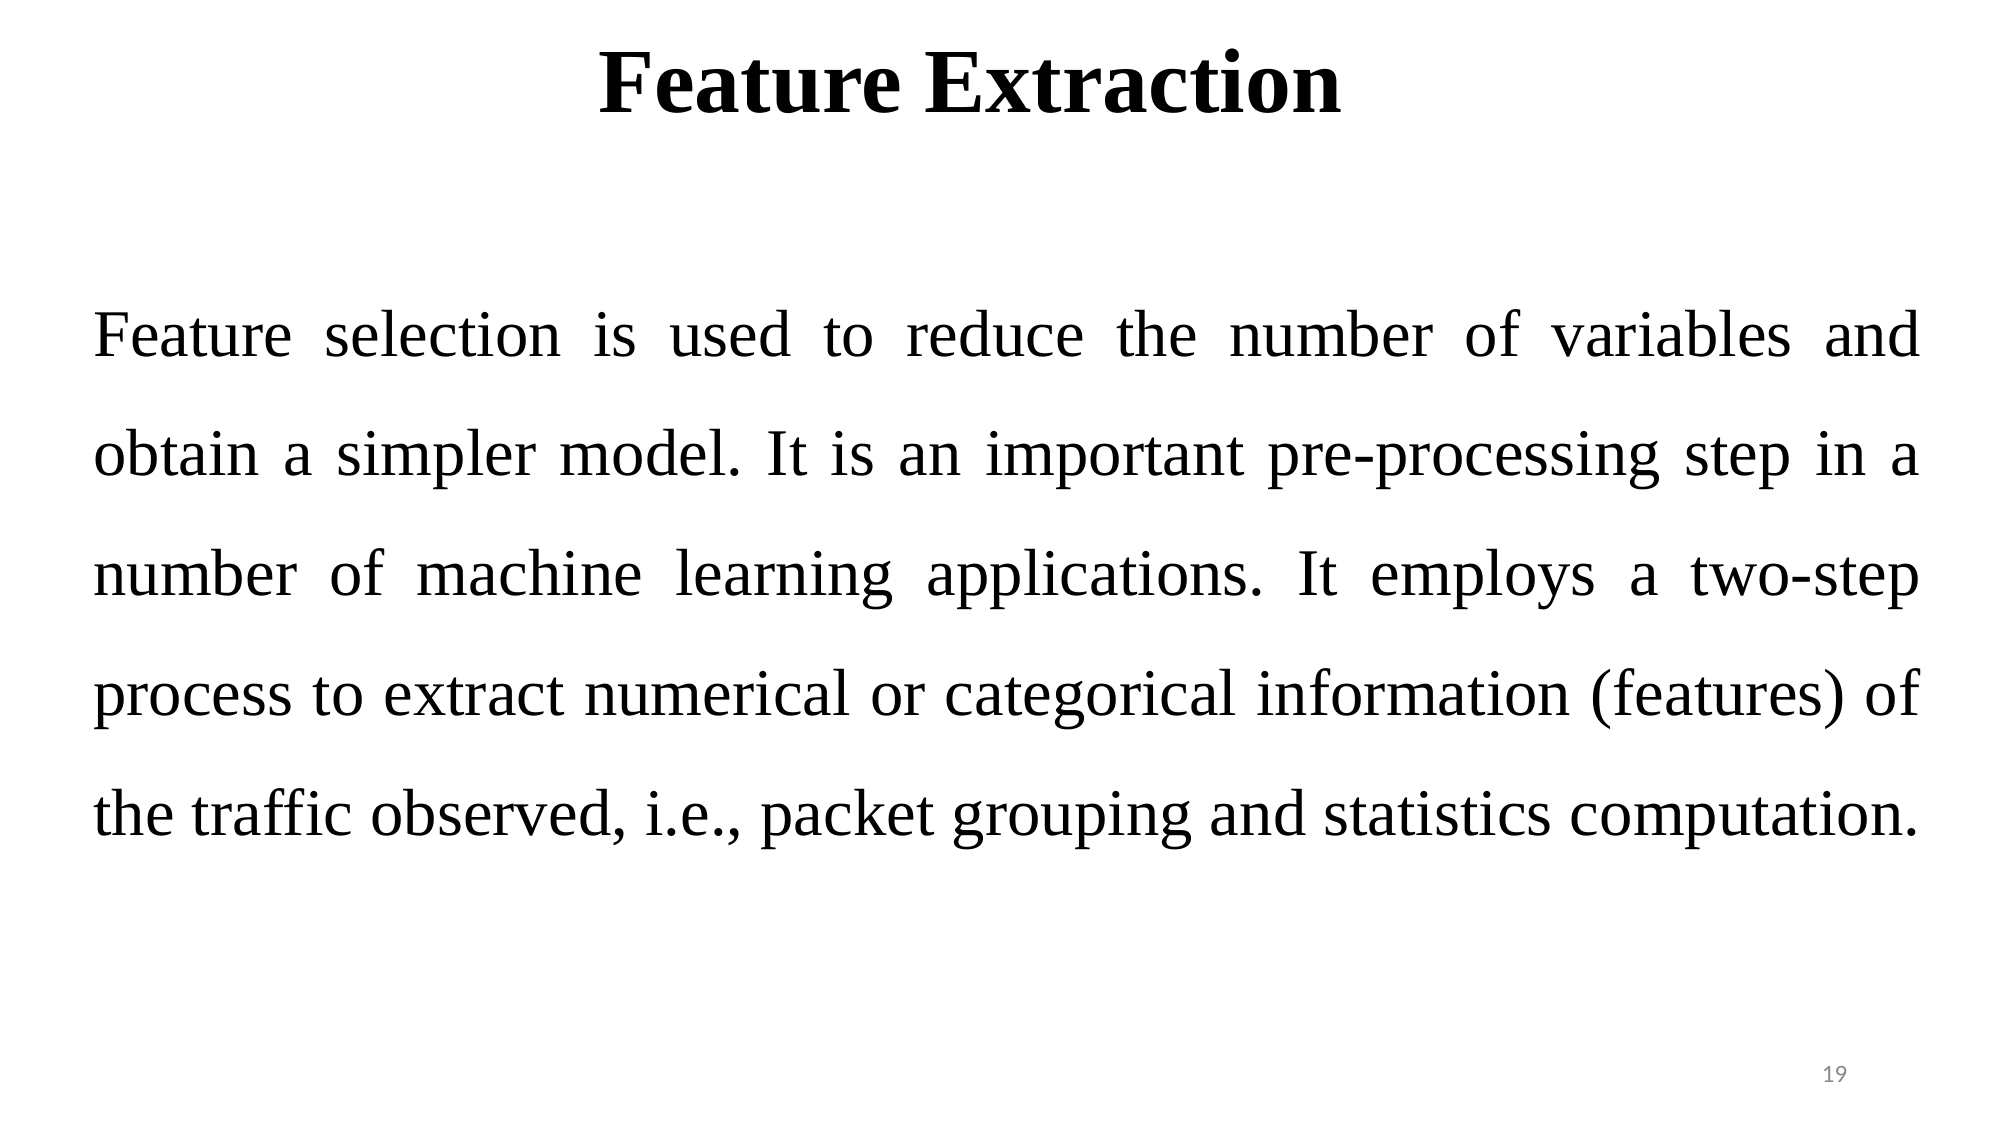

# Feature Extraction
Feature selection is used to reduce the number of variables and obtain a simpler model. It is an important pre-processing step in a number of machine learning applications. It employs a two-step process to extract numerical or categorical information (features) of the traffic observed, i.e., packet grouping and statistics computation.
19